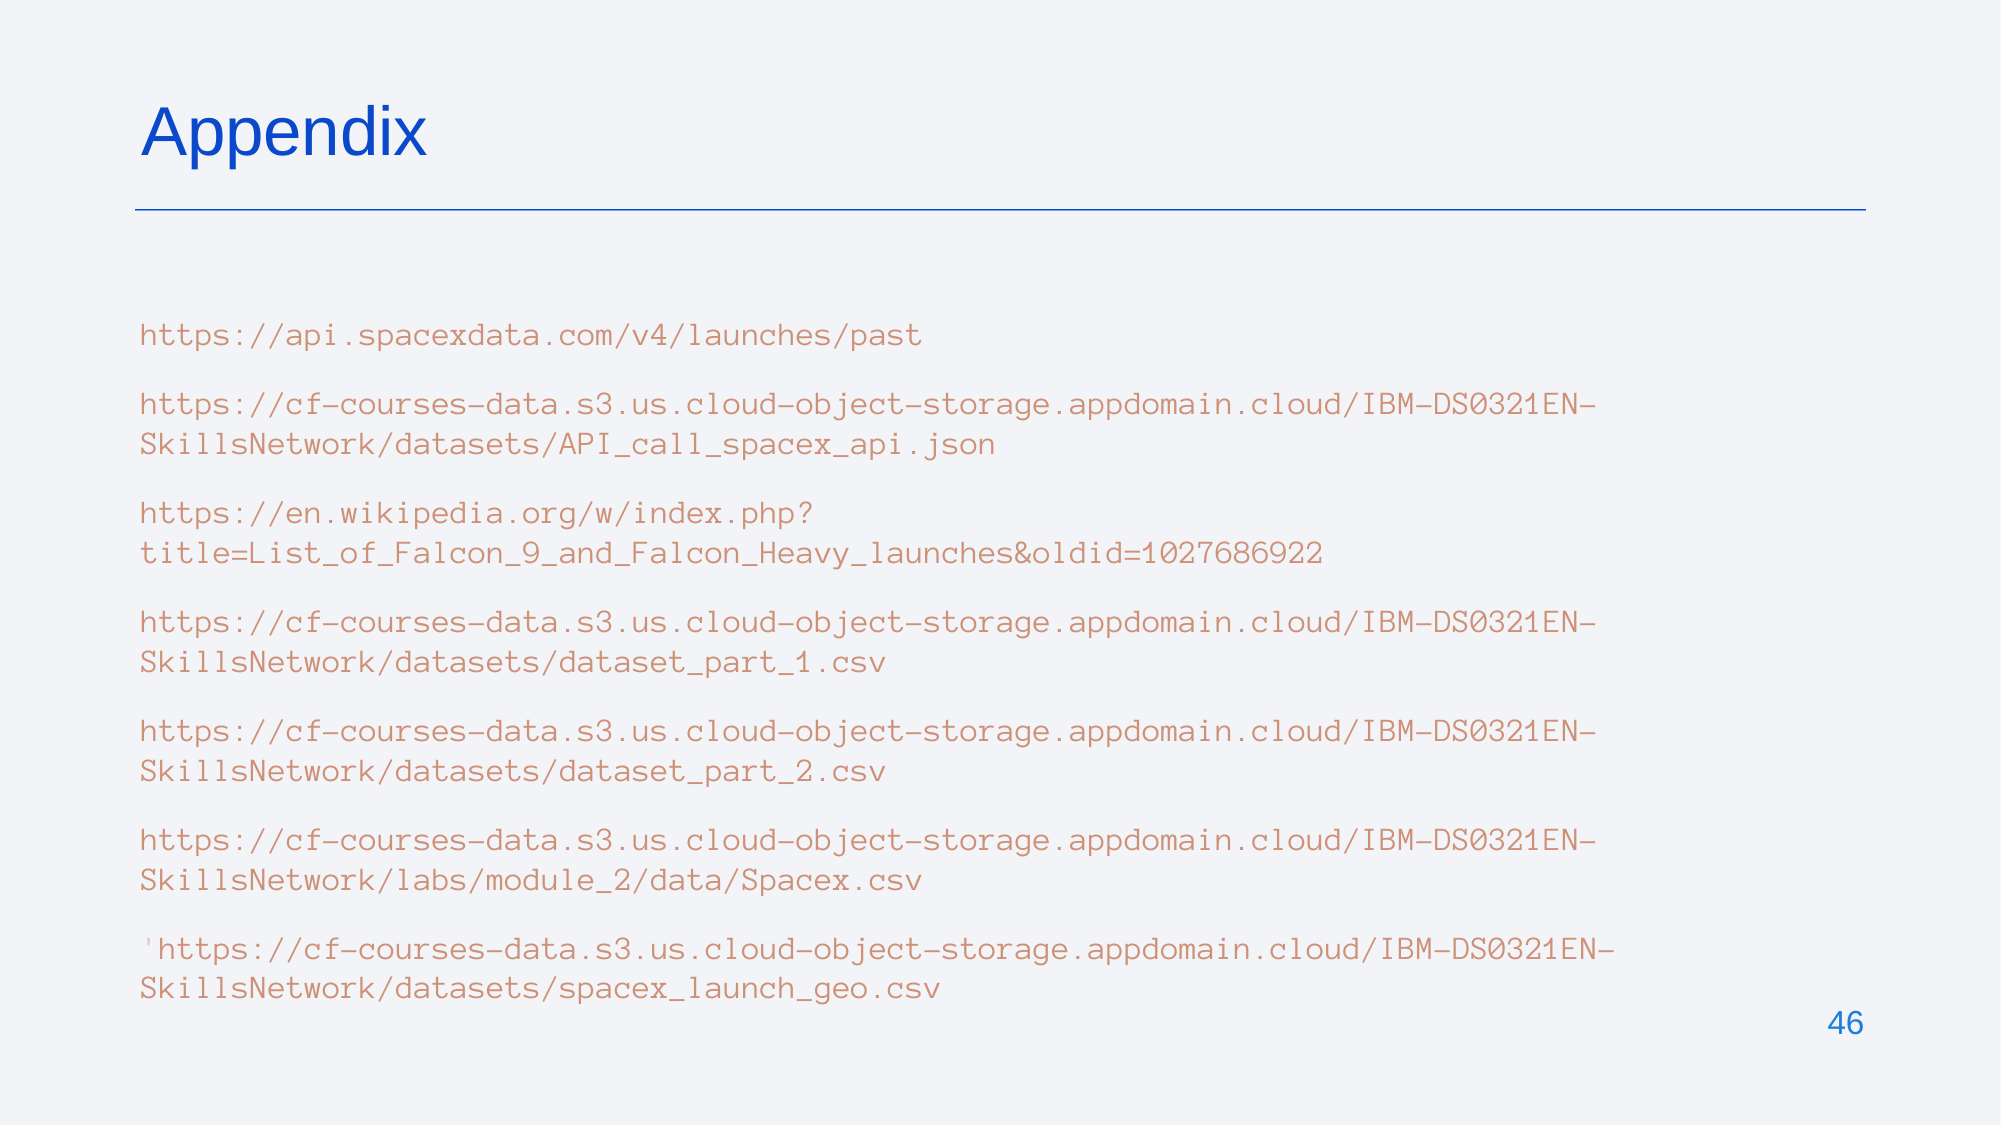

Appendix
https://api.spacexdata.com/v4/launches/past
https://cf-courses-data.s3.us.cloud-object-storage.appdomain.cloud/IBM-DS0321EN-SkillsNetwork/datasets/API_call_spacex_api.json
https://en.wikipedia.org/w/index.php?title=List_of_Falcon_9_and_Falcon_Heavy_launches&oldid=1027686922
https://cf-courses-data.s3.us.cloud-object-storage.appdomain.cloud/IBM-DS0321EN-SkillsNetwork/datasets/dataset_part_1.csv
https://cf-courses-data.s3.us.cloud-object-storage.appdomain.cloud/IBM-DS0321EN-SkillsNetwork/datasets/dataset_part_2.csv
https://cf-courses-data.s3.us.cloud-object-storage.appdomain.cloud/IBM-DS0321EN-SkillsNetwork/labs/module_2/data/Spacex.csv
'https://cf-courses-data.s3.us.cloud-object-storage.appdomain.cloud/IBM-DS0321EN-SkillsNetwork/datasets/spacex_launch_geo.csv
46